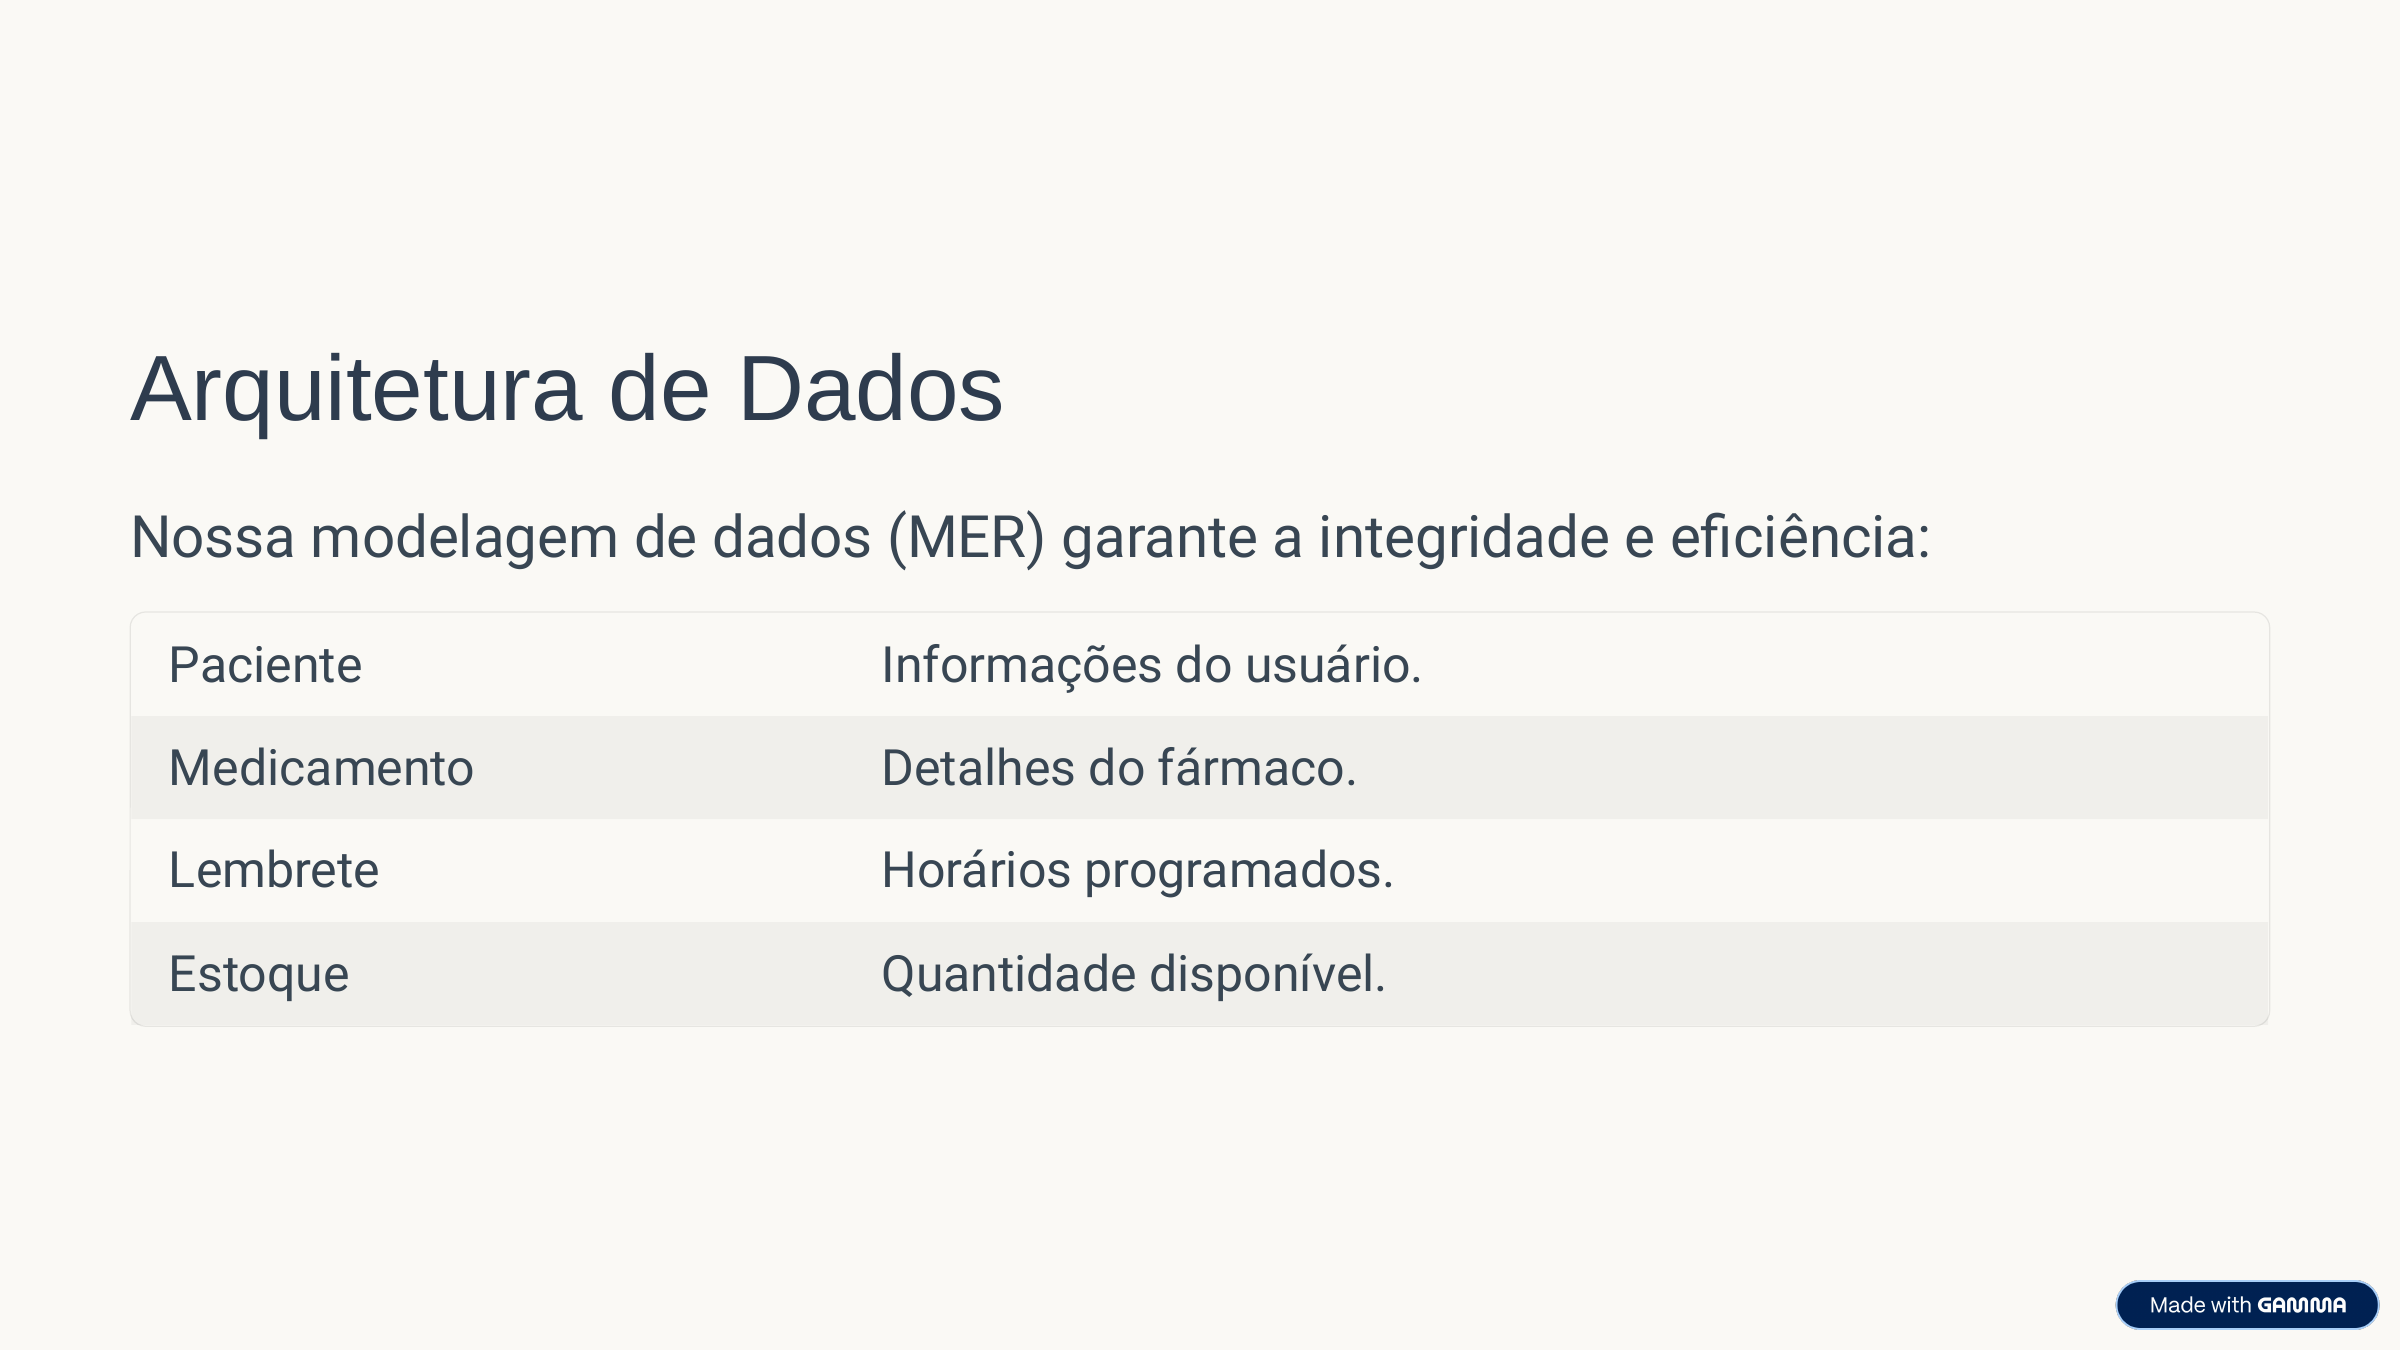

Arquitetura de Dados
Nossa modelagem de dados (MER) garante a integridade e eficiência:

Paciente
Informações do usuário.

Medicamento
Detalhes do fármaco.

Lembrete
Horários programados.

Estoque
Quantidade disponível.